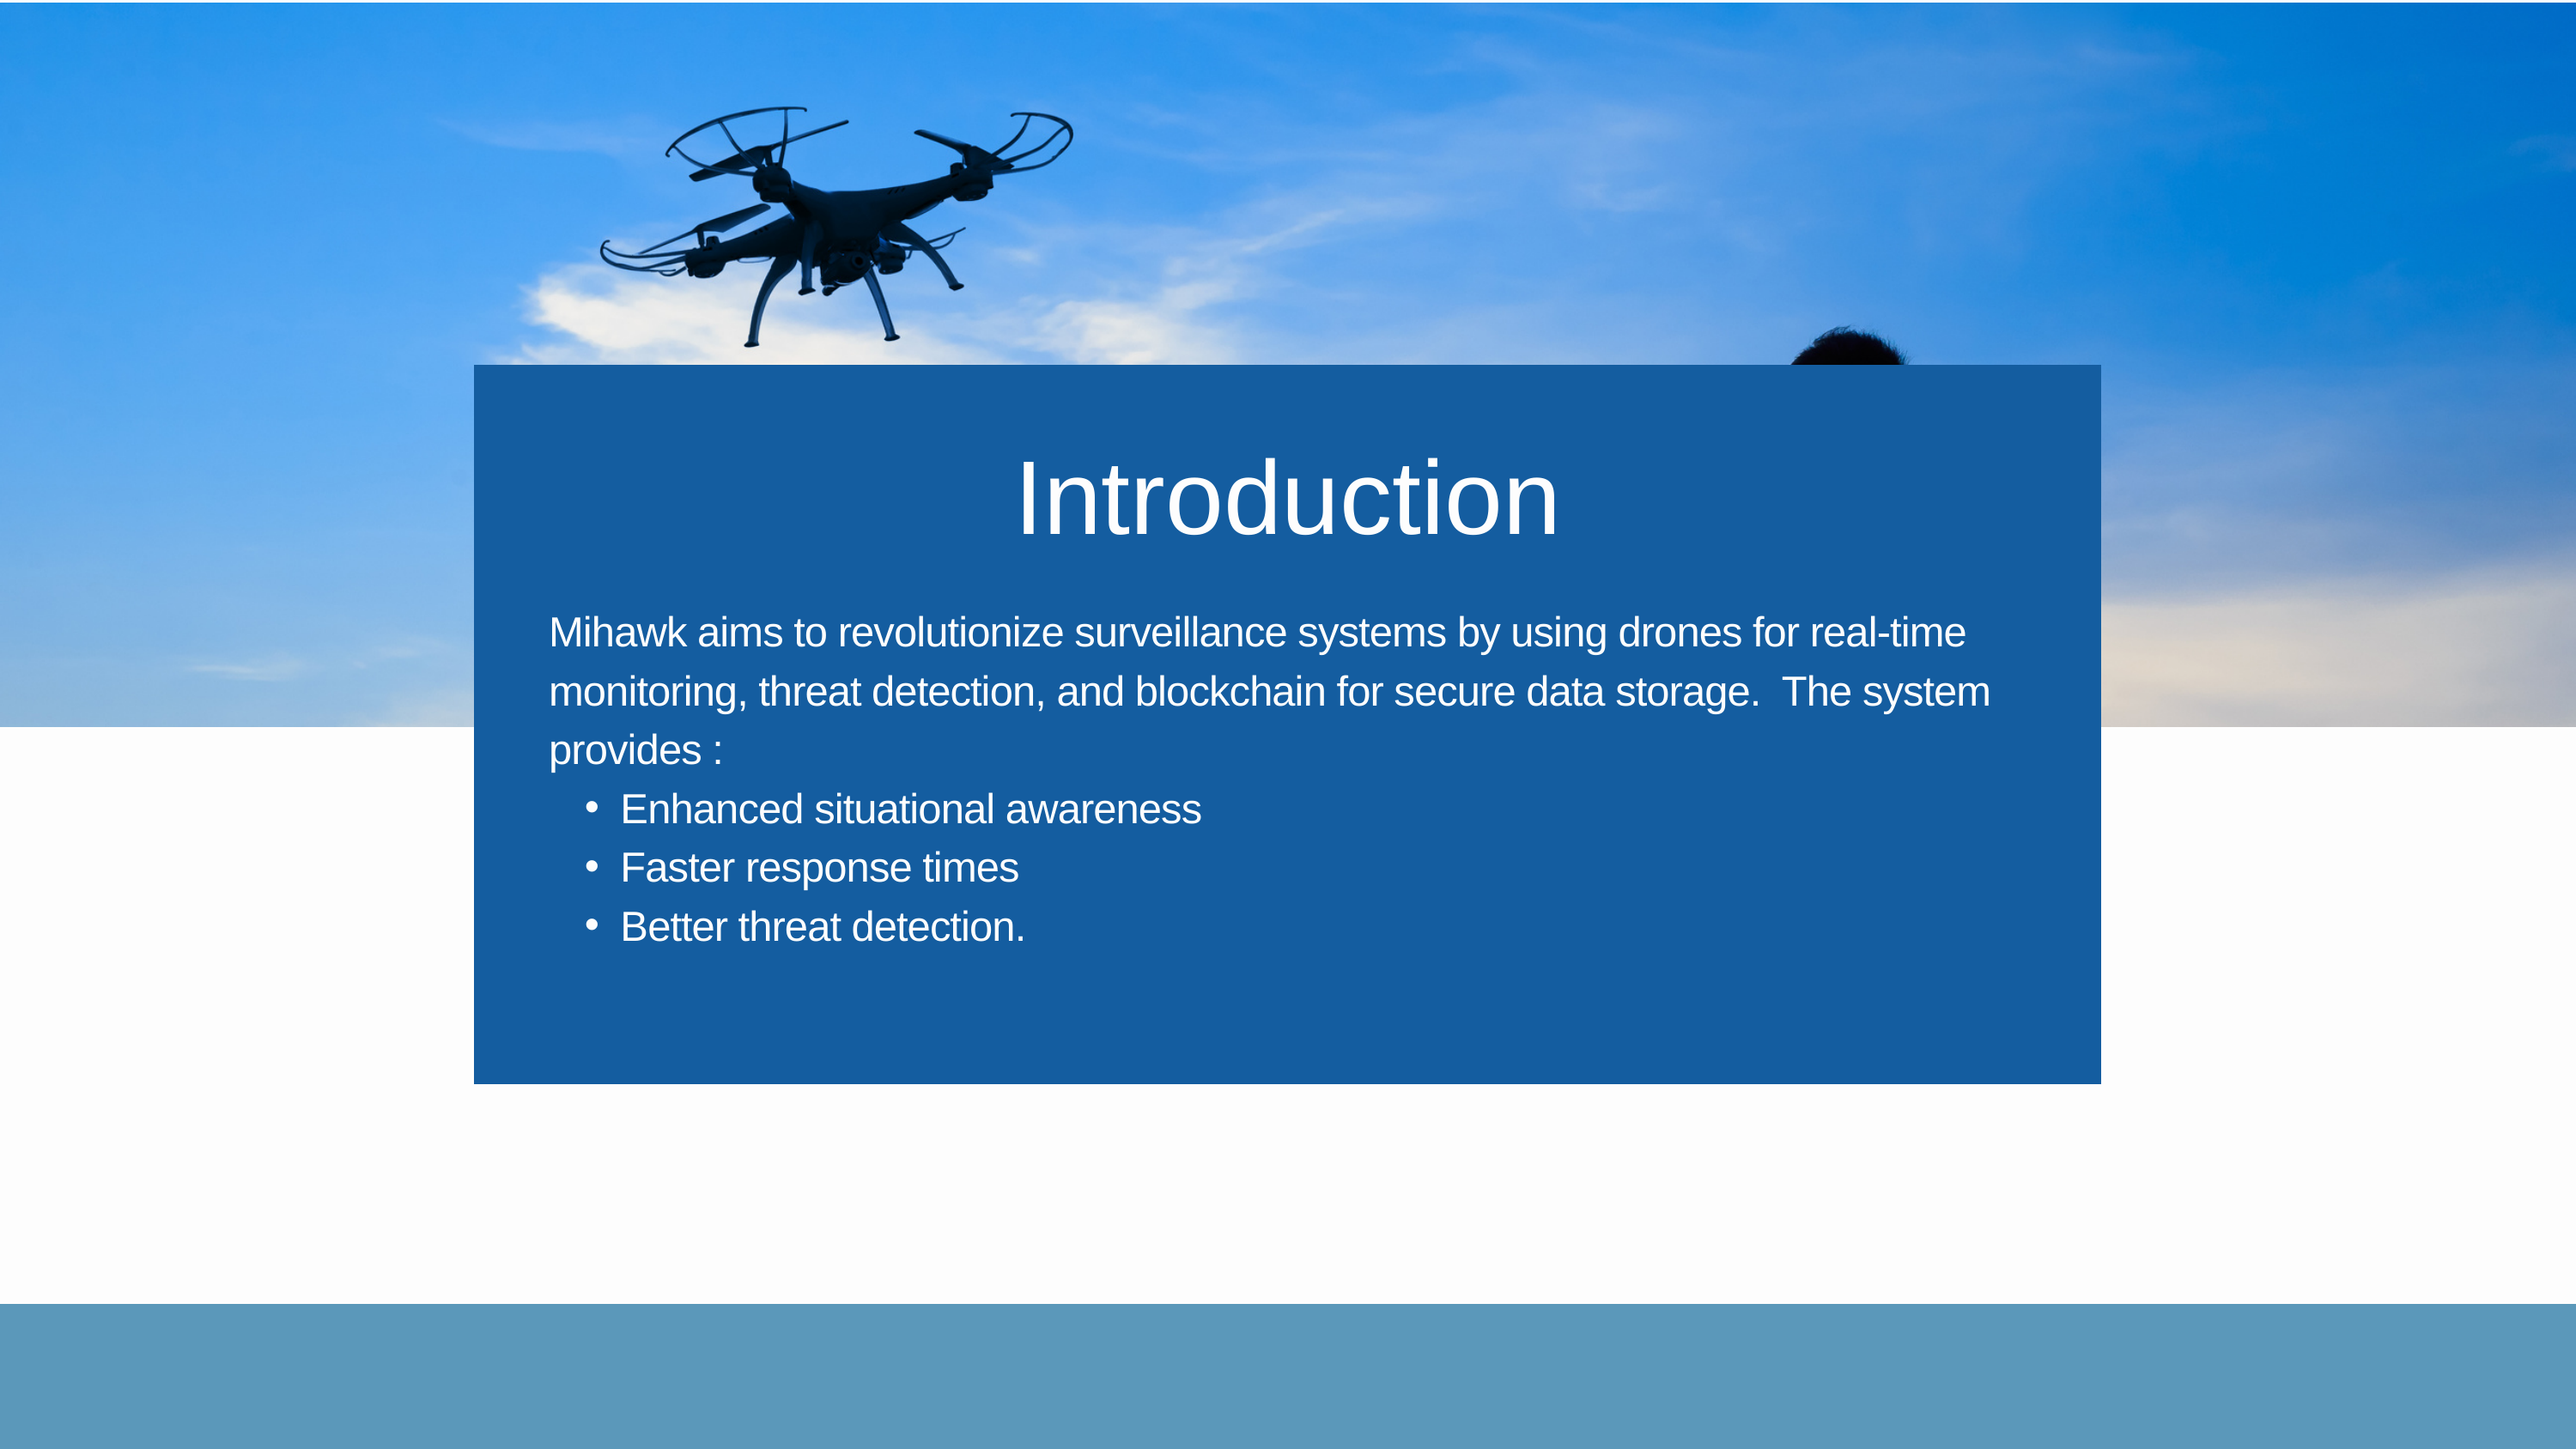

Introduction
Mihawk aims to revolutionize surveillance systems by using drones for real-time monitoring, threat detection, and blockchain for secure data storage.  The system provides :
Enhanced situational awareness
Faster response times
Better threat detection.